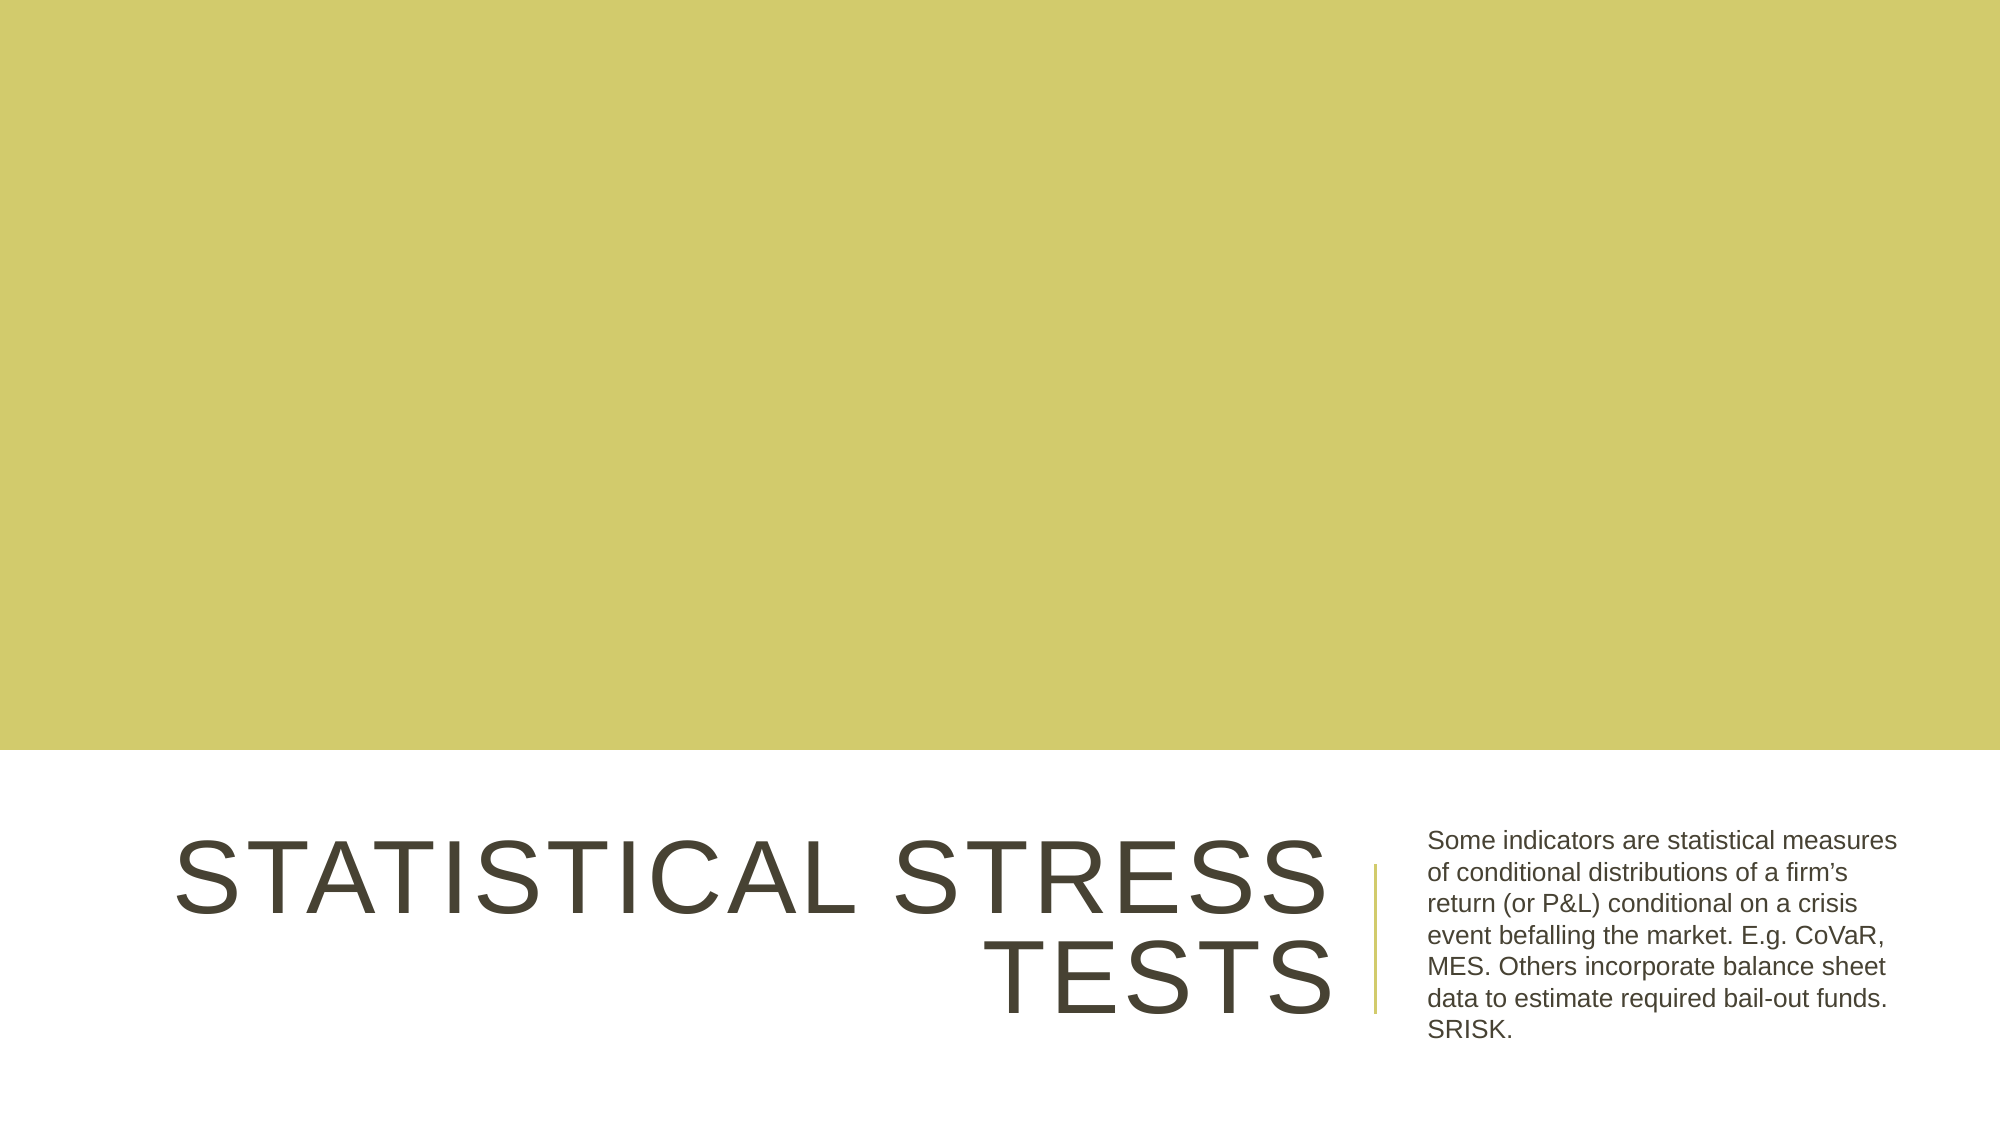

# Statistical stress tests
Some indicators are statistical measures of conditional distributions of a firm’s return (or P&L) conditional on a crisis event befalling the market. E.g. CoVaR, MES. Others incorporate balance sheet data to estimate required bail-out funds. SRISK.